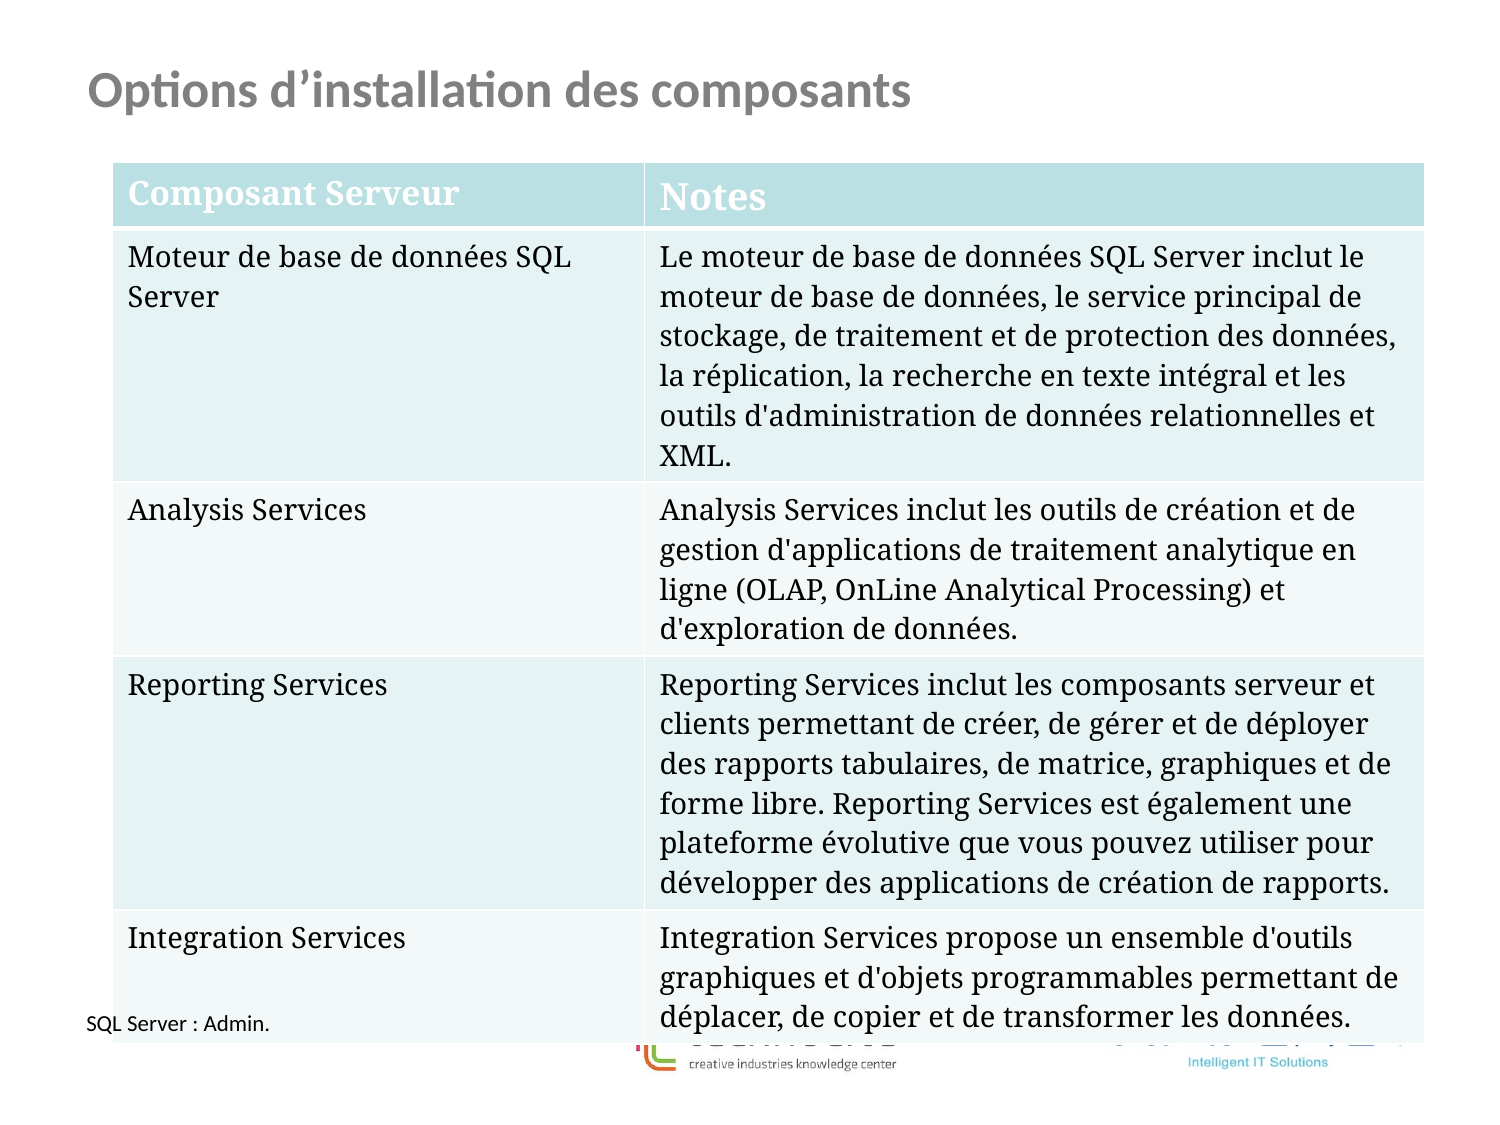

Options d’installation des composants
| Composant Serveur | Notes |
| --- | --- |
| Moteur de base de données SQL Server | Le moteur de base de données SQL Server inclut le moteur de base de données, le service principal de stockage, de traitement et de protection des données, la réplication, la recherche en texte intégral et les outils d'administration de données relationnelles et XML. |
| Analysis Services | Analysis Services inclut les outils de création et de gestion d'applications de traitement analytique en ligne (OLAP, OnLine Analytical Processing) et d'exploration de données. |
| Reporting Services | Reporting Services inclut les composants serveur et clients permettant de créer, de gérer et de déployer des rapports tabulaires, de matrice, graphiques et de forme libre. Reporting Services est également une plateforme évolutive que vous pouvez utiliser pour développer des applications de création de rapports. |
| Integration Services | Integration Services propose un ensemble d'outils graphiques et d'objets programmables permettant de déplacer, de copier et de transformer les données. |
SQL Server : Admin.